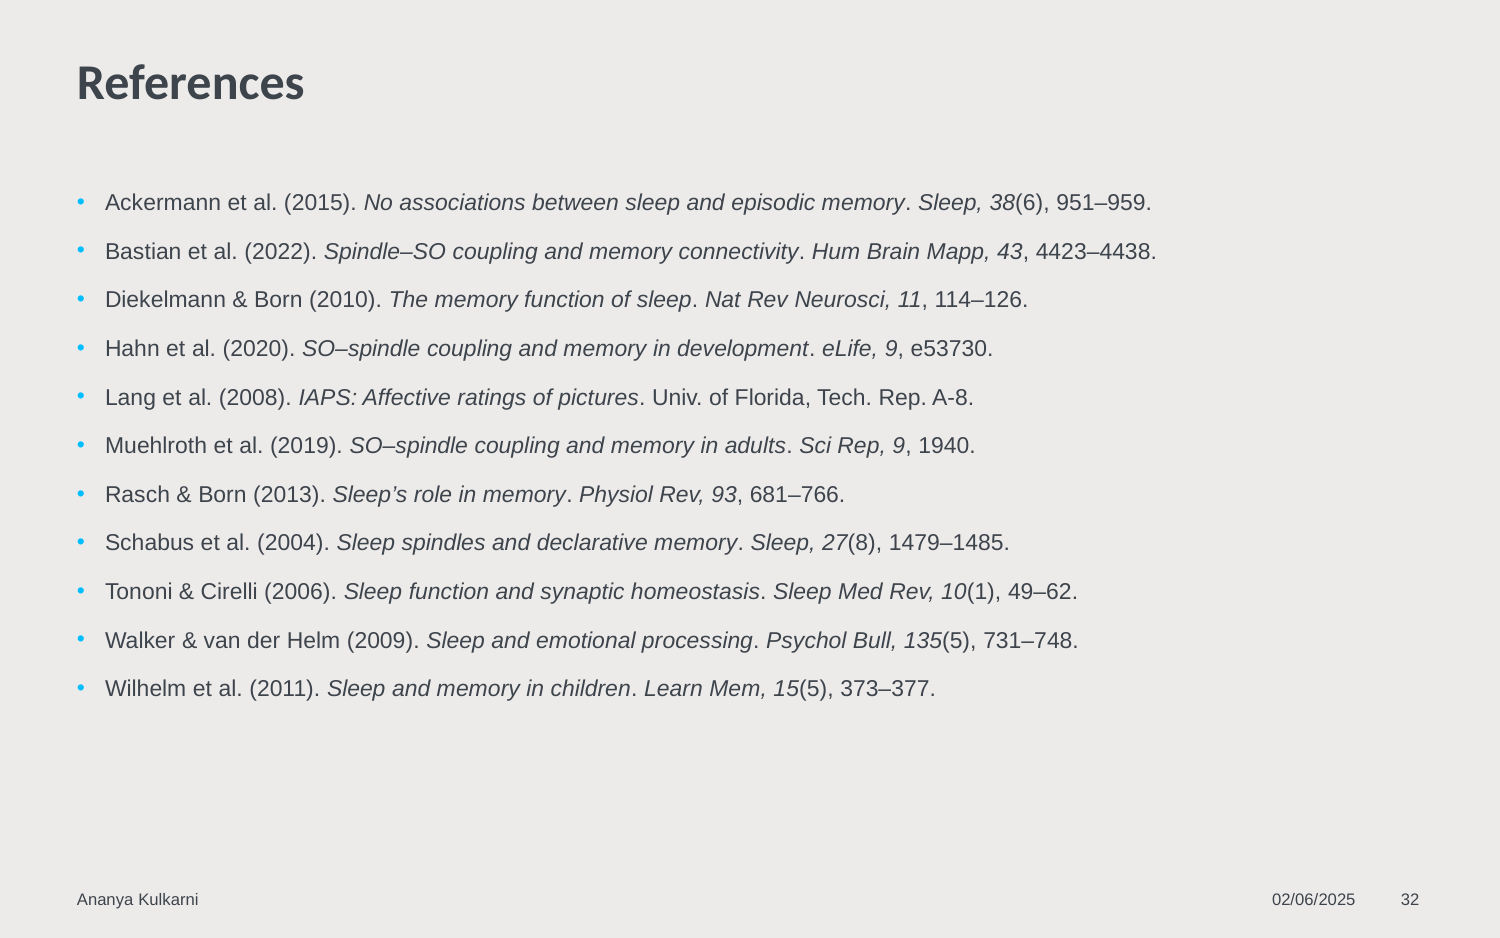

# References
Ackermann et al. (2015). No associations between sleep and episodic memory. Sleep, 38(6), 951–959.
Bastian et al. (2022). Spindle–SO coupling and memory connectivity. Hum Brain Mapp, 43, 4423–4438.
Diekelmann & Born (2010). The memory function of sleep. Nat Rev Neurosci, 11, 114–126.
Hahn et al. (2020). SO–spindle coupling and memory in development. eLife, 9, e53730.
Lang et al. (2008). IAPS: Affective ratings of pictures. Univ. of Florida, Tech. Rep. A-8.
Muehlroth et al. (2019). SO–spindle coupling and memory in adults. Sci Rep, 9, 1940.
Rasch & Born (2013). Sleep’s role in memory. Physiol Rev, 93, 681–766.
Schabus et al. (2004). Sleep spindles and declarative memory. Sleep, 27(8), 1479–1485.
Tononi & Cirelli (2006). Sleep function and synaptic homeostasis. Sleep Med Rev, 10(1), 49–62.
Walker & van der Helm (2009). Sleep and emotional processing. Psychol Bull, 135(5), 731–748.
Wilhelm et al. (2011). Sleep and memory in children. Learn Mem, 15(5), 373–377.

Ananya Kulkarni
02/06/2025
32